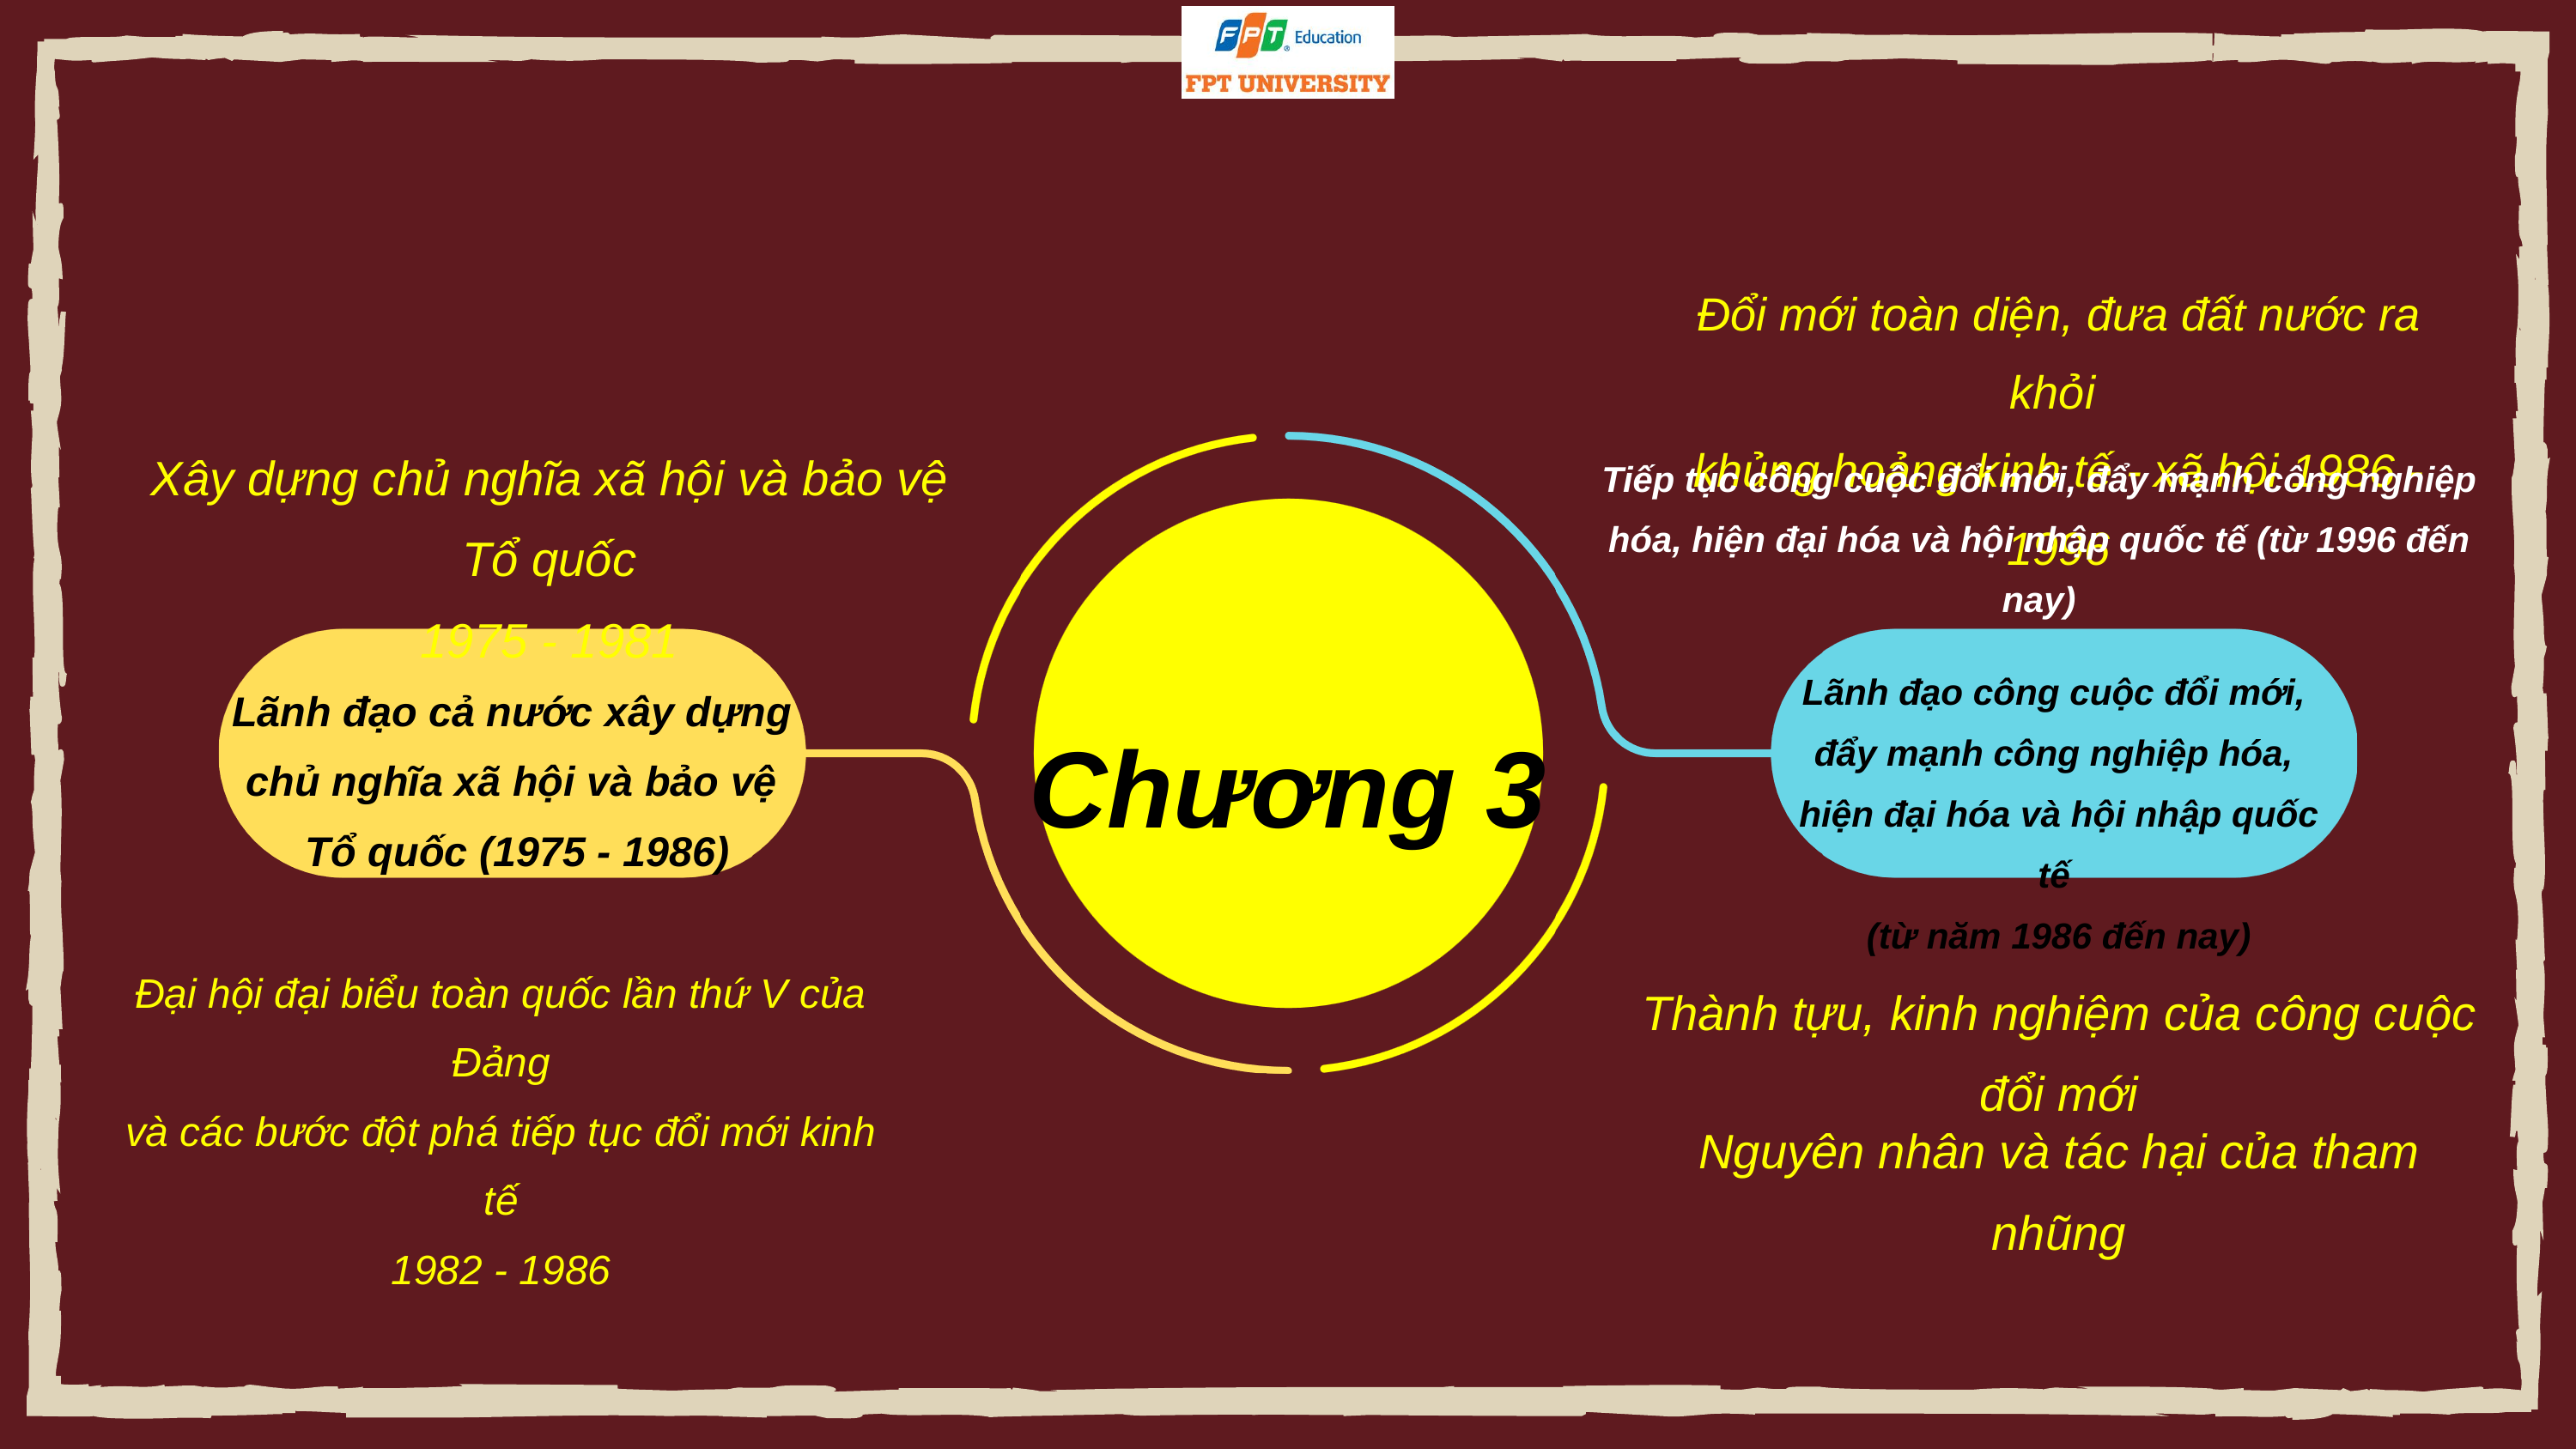

Đổi mới toàn diện, đưa đất nước ra khỏi
khủng hoảng kinh tế - xã hội 1986 - 1996
Xây dựng chủ nghĩa xã hội và bảo vệ Tổ quốc
1975 - 1981

Tiếp tục công cuộc đổi mới, đẩy mạnh công nghiệp hóa, hiện đại hóa và hội nhập quốc tế (từ 1996 đến nay)
Lãnh đạo công cuộc đổi mới,
đẩy mạnh công nghiệp hóa,
hiện đại hóa và hội nhập quốc tế
(từ năm 1986 đến nay)
Lãnh đạo cả nước xây dựng chủ nghĩa xã hội và bảo vệ
 Tổ quốc (1975 - 1986)
Chương 3
Đại hội đại biểu toàn quốc lần thứ V của Đảng
và các bước đột phá tiếp tục đổi mới kinh tế
1982 - 1986
Thành tựu, kinh nghiệm của công cuộc đổi mới
Nguyên nhân và tác hại của tham nhũng